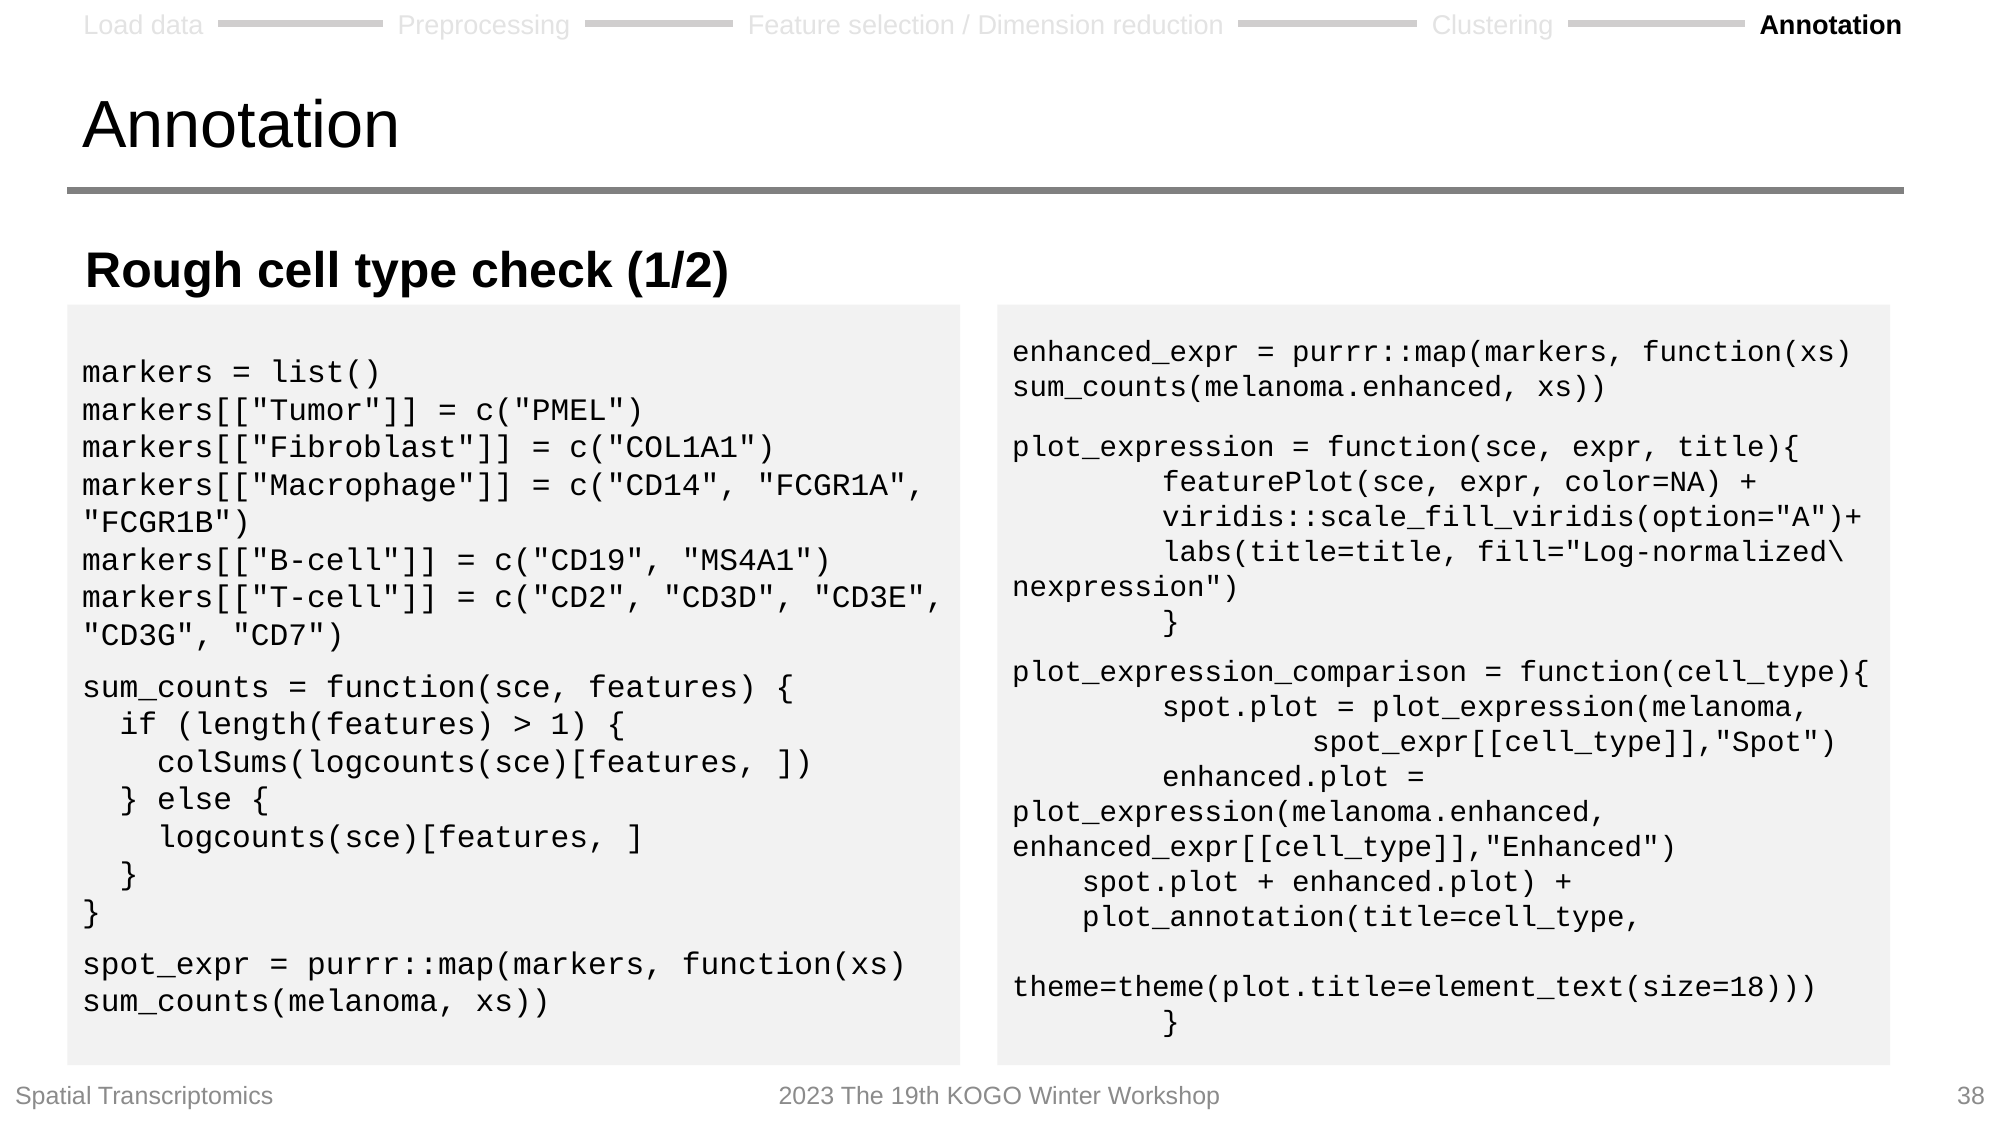

Load data
Preprocessing
Feature selection / Dimension reduction
Clustering
Annotation
# Annotation
Rough cell type check (1/2)
markers = list()
markers[["Tumor"]] = c("PMEL")
markers[["Fibroblast"]] = c("COL1A1")
markers[["Macrophage"]] = c("CD14", "FCGR1A", "FCGR1B")
markers[["B-cell"]] = c("CD19", "MS4A1")
markers[["T-cell"]] = c("CD2", "CD3D", "CD3E", "CD3G", "CD7")

sum_counts = function(sce, features) {
  if (length(features) > 1) {
    colSums(logcounts(sce)[features, ])
  } else {
    logcounts(sce)[features, ]
  }
}

spot_expr = purrr::map(markers, function(xs) sum_counts(melanoma, xs))
enhanced_expr = purrr::map(markers, function(xs) sum_counts(melanoma.enhanced, xs))

plot_expression = function(sce, expr, title){
	featurePlot(sce, expr, color=NA) + 	viridis::scale_fill_viridis(option="A")+
	labs(title=title, fill="Log-normalized\nexpression")
	}

plot_expression_comparison = function(cell_type){
	spot.plot = plot_expression(melanoma, 		spot_expr[[cell_type]],"Spot")
	enhanced.plot = 	plot_expression(melanoma.enhanced,	enhanced_expr[[cell_type]],"Enhanced")
    spot.plot + enhanced.plot) +
    plot_annotation(title=cell_type,
    theme=theme(plot.title=element_text(size=18)))
	}
Spatial Transcriptomics
2023 The 19th KOGO Winter Workshop
38